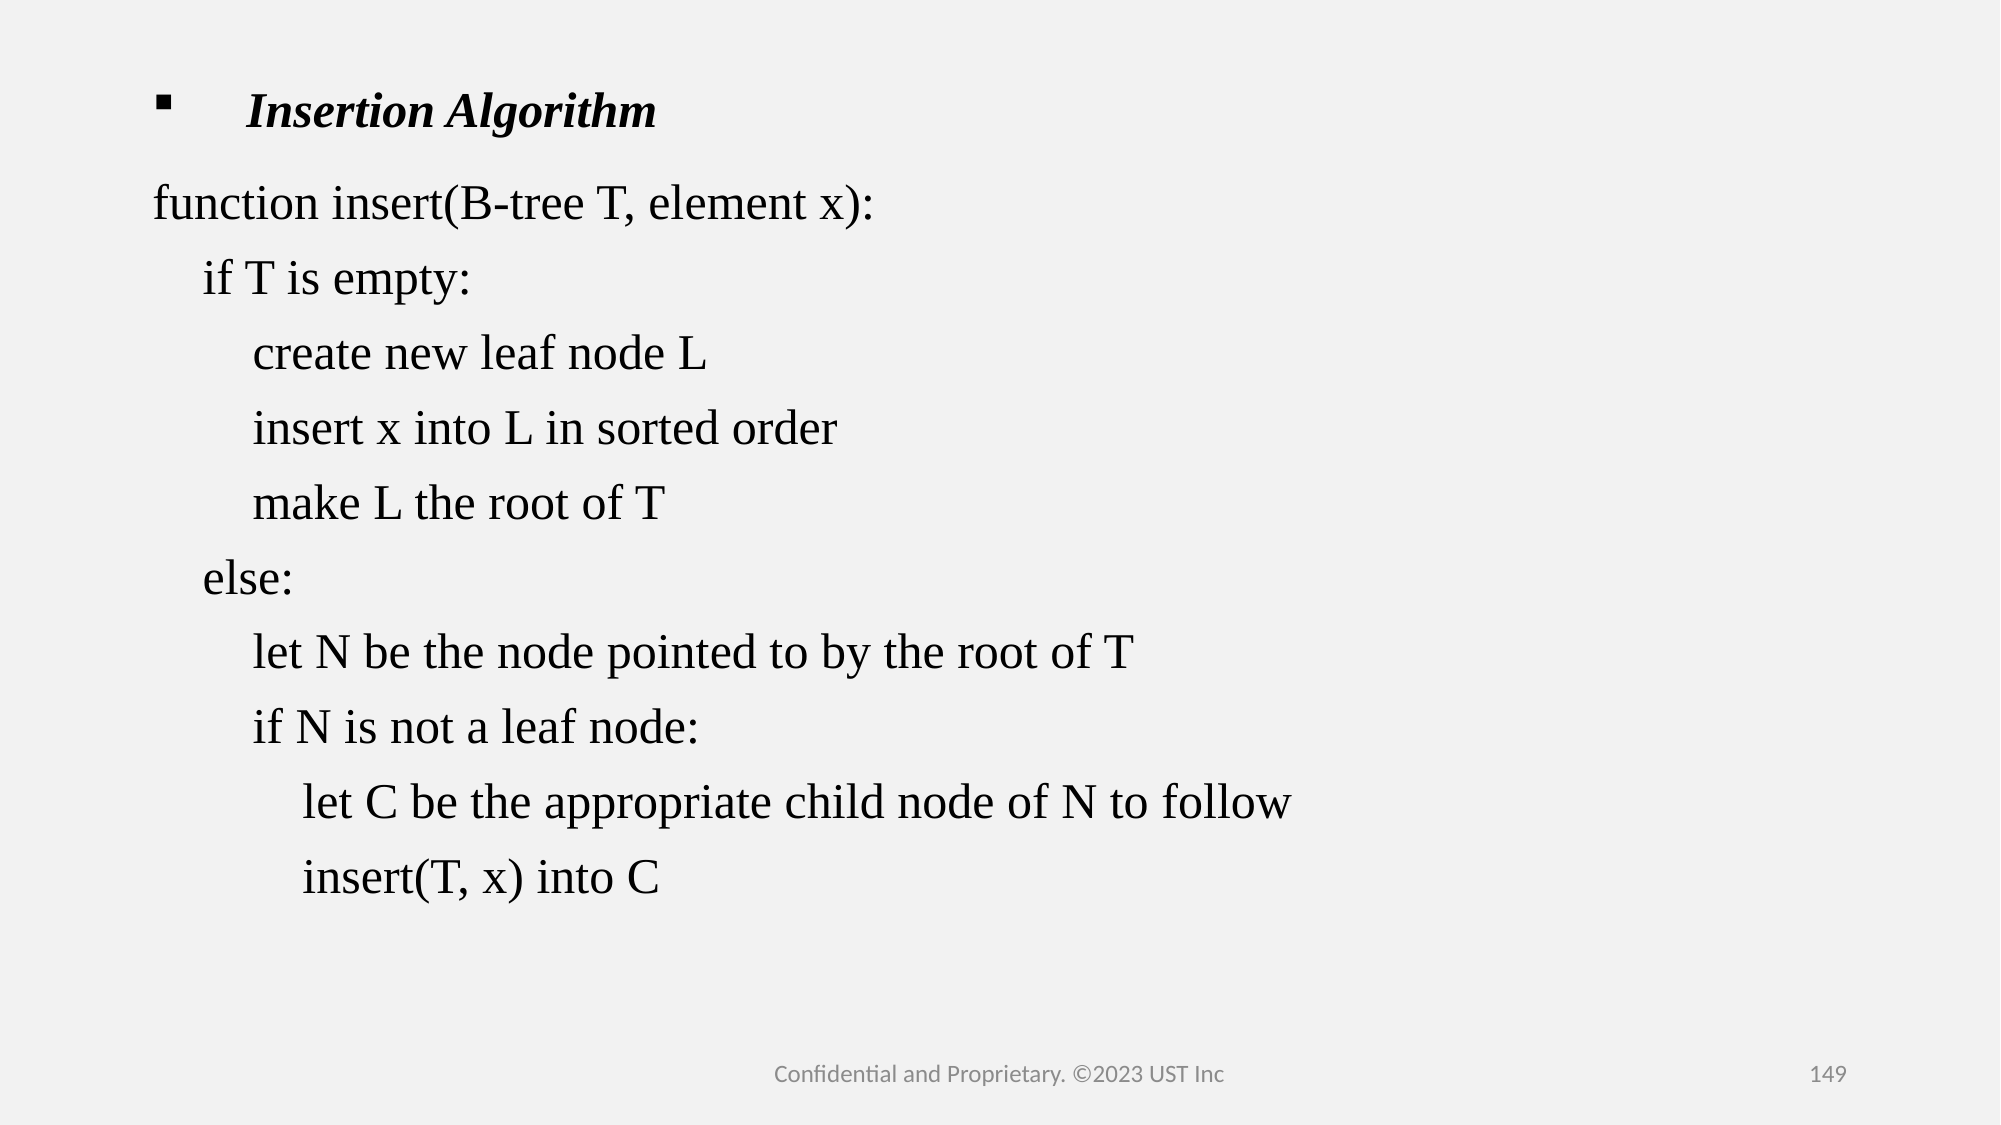

# Insertion Algorithm
function insert(B-tree T, element x):
    if T is empty:
        create new leaf node L
        insert x into L in sorted order
        make L the root of T
    else:
        let N be the node pointed to by the root of T
        if N is not a leaf node:
            let C be the appropriate child node of N to follow
            insert(T, x) into C

Confidential and Proprietary. ©2023 UST Inc
149